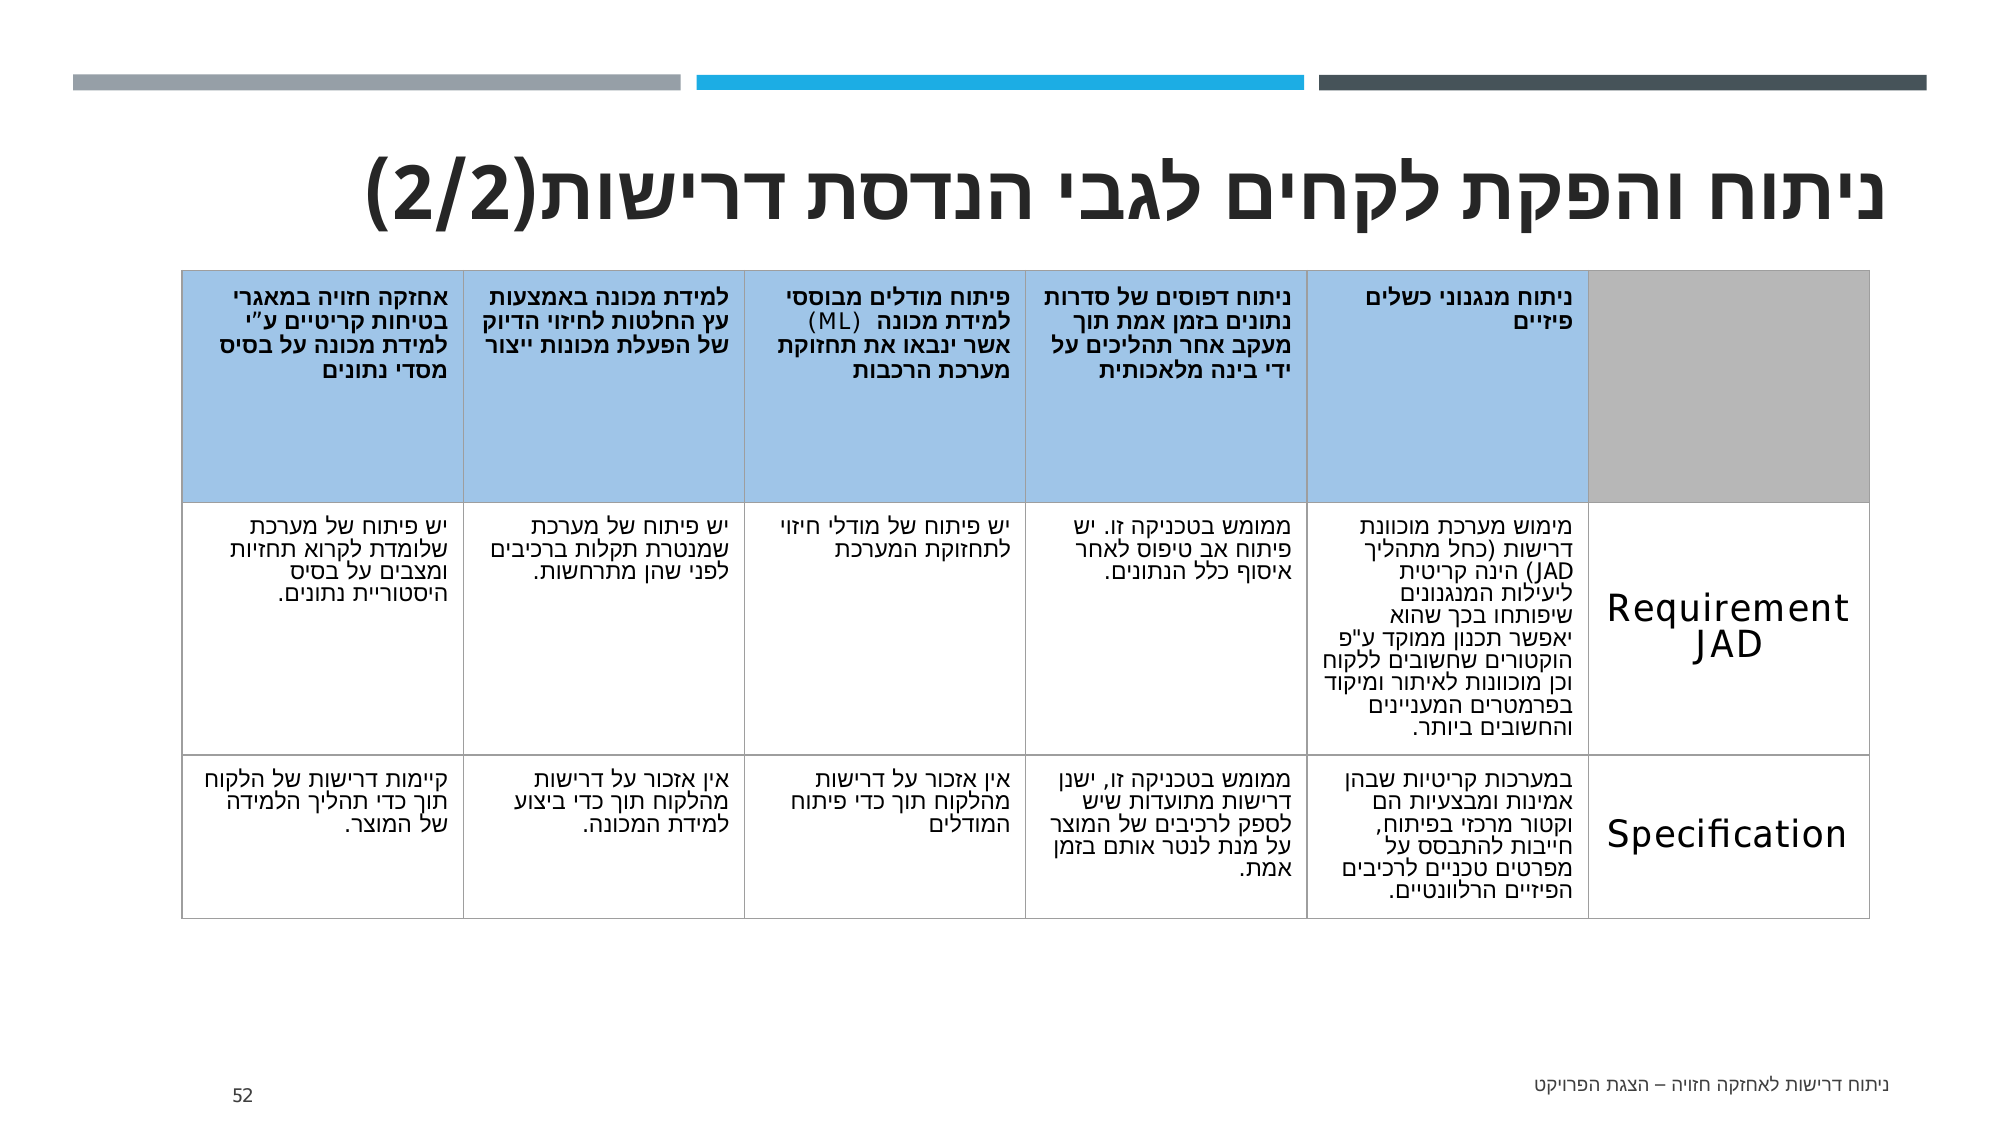

# ניתוח והפקת לקחים לגבי הנדסת דרישות		(2/2)
| אחזקה חזויה במאגרי בטיחות קריטיים ע”י למידת מכונה על בסיס מסדי נתונים | למידת מכונה באמצעות עץ החלטות לחיזוי הדיוק של הפעלת מכונות ייצור | פיתוח מודלים מבוססי למידת מכונה (ML) אשר ינבאו את תחזוקת מערכת הרכבות | ניתוח דפוסים של סדרות נתונים בזמן אמת תוך מעקב אחר תהליכים על ידי בינה מלאכותית | ניתוח מנגנוני כשלים פיזיים |  |
| --- | --- | --- | --- | --- | --- |
| יש פיתוח של מערכת שלומדת לקרוא תחזיות ומצבים על בסיס היסטוריית נתונים. | יש פיתוח של מערכת שמנטרת תקלות ברכיבים לפני שהן מתרחשות. | יש פיתוח של מודלי חיזוי לתחזוקת המערכת | ממומש בטכניקה זו. יש פיתוח אב טיפוס לאחר איסוף כלל הנתונים. | מימוש מערכת מוכוונת דרישות (כחל מתהליך JAD) הינה קריטית ליעילות המנגנונים שיפותחו בכך שהוא יאפשר תכנון ממוקד ע"פ הוקטורים שחשובים ללקוח וכן מוכוונות לאיתור ומיקוד בפרמטרים המעניינים והחשובים ביותר. | Requirement JAD |
| קיימות דרישות של הלקוח תוך כדי תהליך הלמידה של המוצר. | אין אזכור על דרישות מהלקוח תוך כדי ביצוע למידת המכונה. | אין אזכור על דרישות מהלקוח תוך כדי פיתוח המודלים | ממומש בטכניקה זו, ישנן דרישות מתועדות שיש לספק לרכיבים של המוצר על מנת לנטר אותם בזמן אמת. | במערכות קריטיות שבהן אמינות ומבצעיות הם וקטור מרכזי בפיתוח, חייבות להתבסס על מפרטים טכניים לרכיבים הפיזיים הרלוונטיים. | Specification |